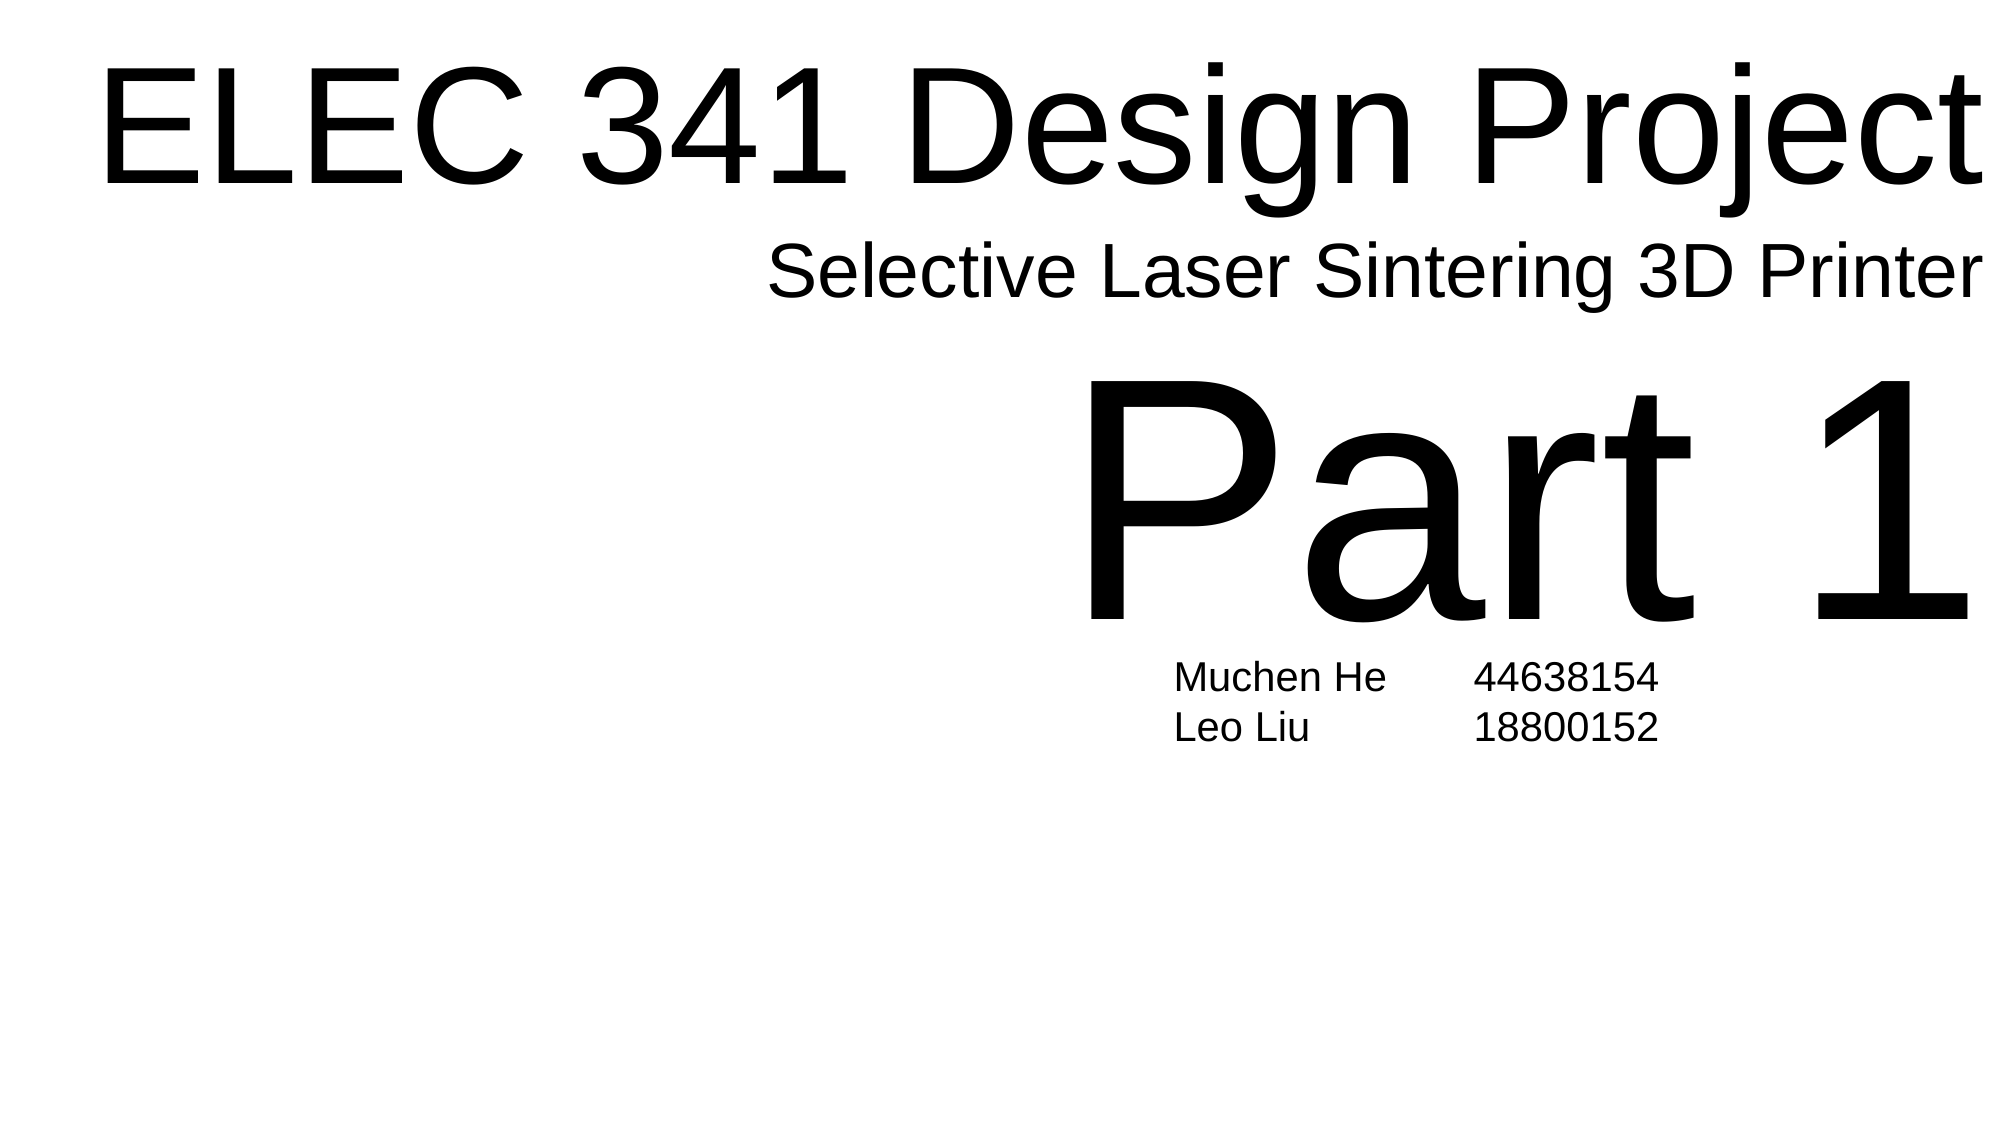

ELEC 341 Design Project
Part 1
Muchen He	44638154
Leo Liu		18800152
# Selective Laser Sintering 3D Printer